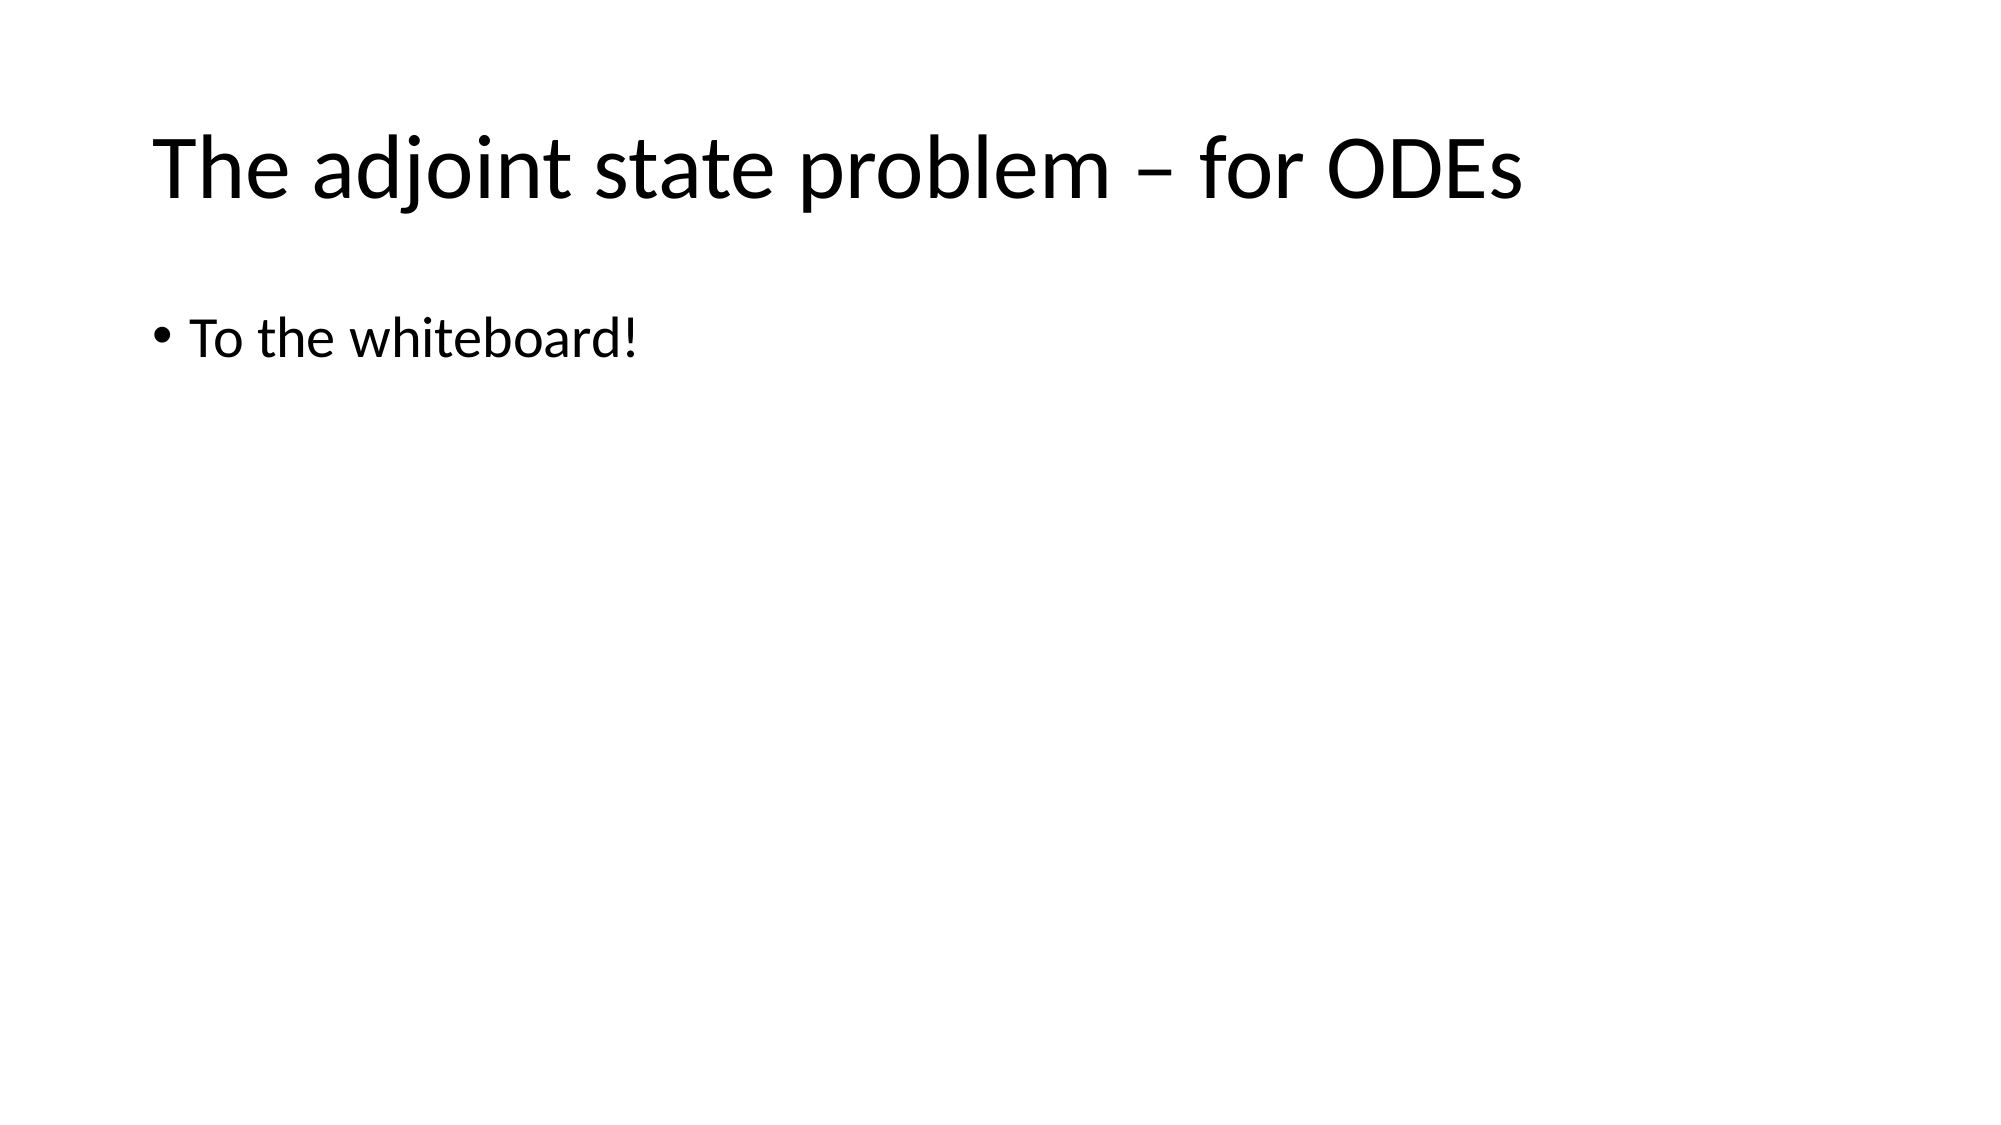

# The adjoint state problem – for ODEs
To the whiteboard!